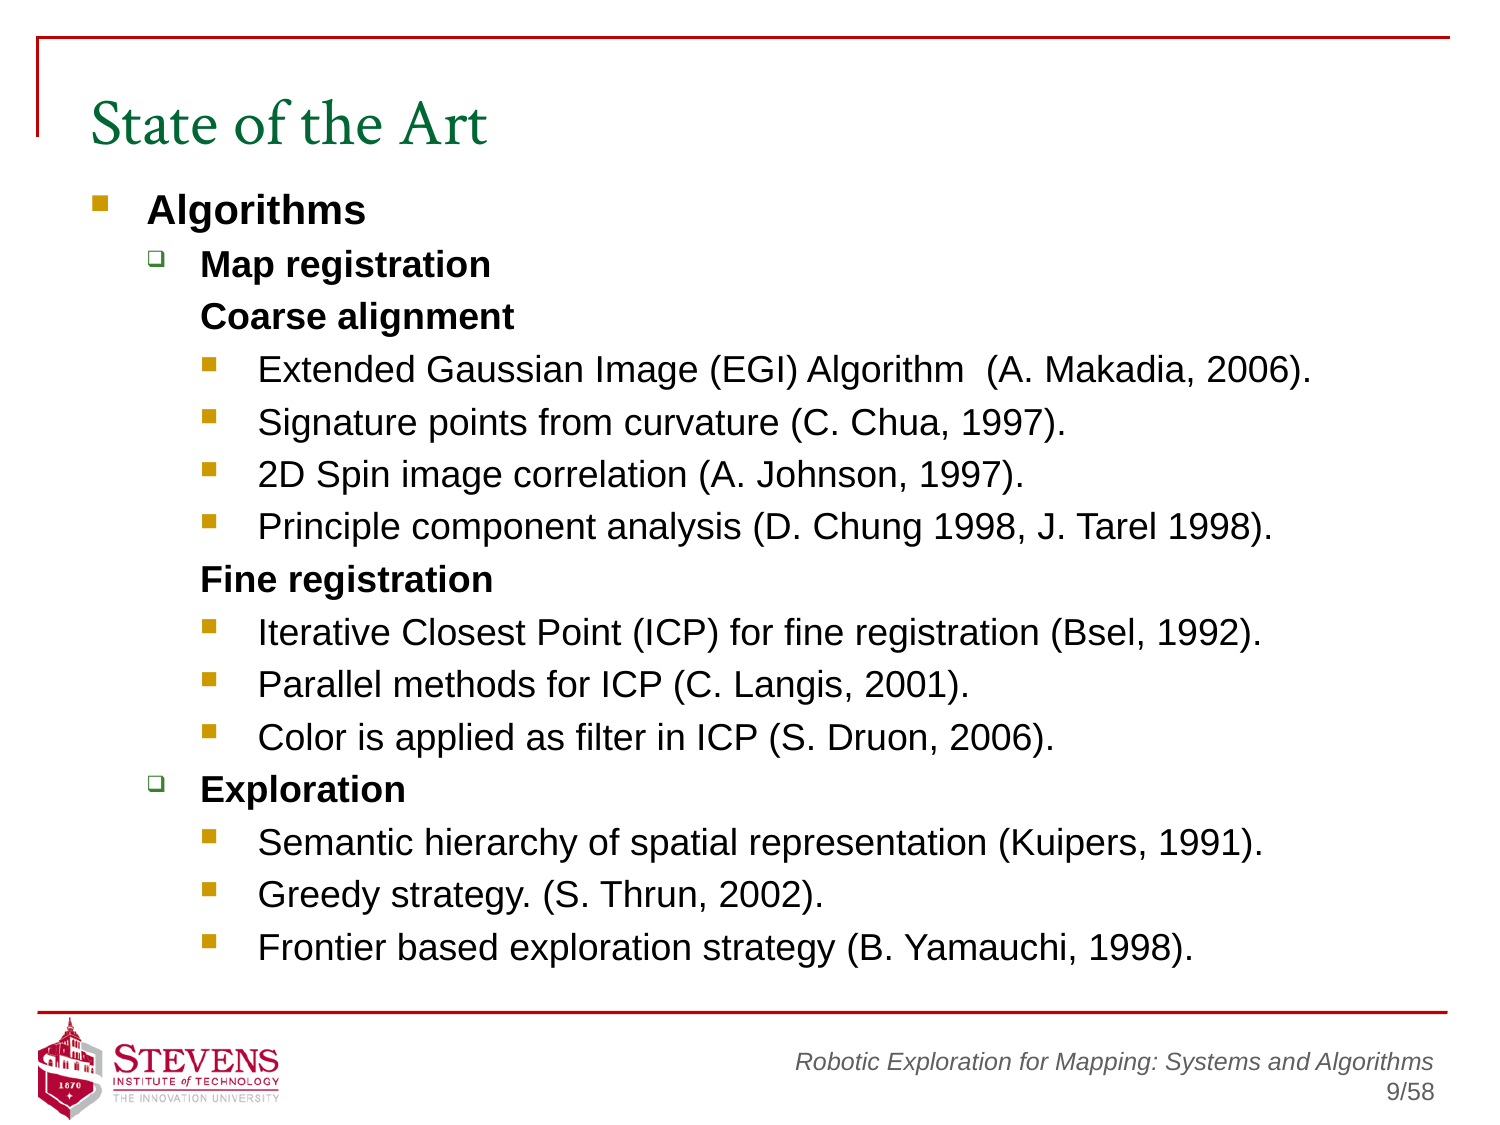

# State of the Art
Algorithms
Map registration
Coarse alignment
Extended Gaussian Image (EGI) Algorithm  (A. Makadia, 2006).
Signature points from curvature (C. Chua, 1997).
2D Spin image correlation (A. Johnson, 1997).
Principle component analysis (D. Chung 1998, J. Tarel 1998).
Fine registration
Iterative Closest Point (ICP) for fine registration (Bsel, 1992).
Parallel methods for ICP (C. Langis, 2001).
Color is applied as filter in ICP (S. Druon, 2006).
Exploration
Semantic hierarchy of spatial representation (Kuipers, 1991).
Greedy strategy. (S. Thrun, 2002).
Frontier based exploration strategy (B. Yamauchi, 1998).